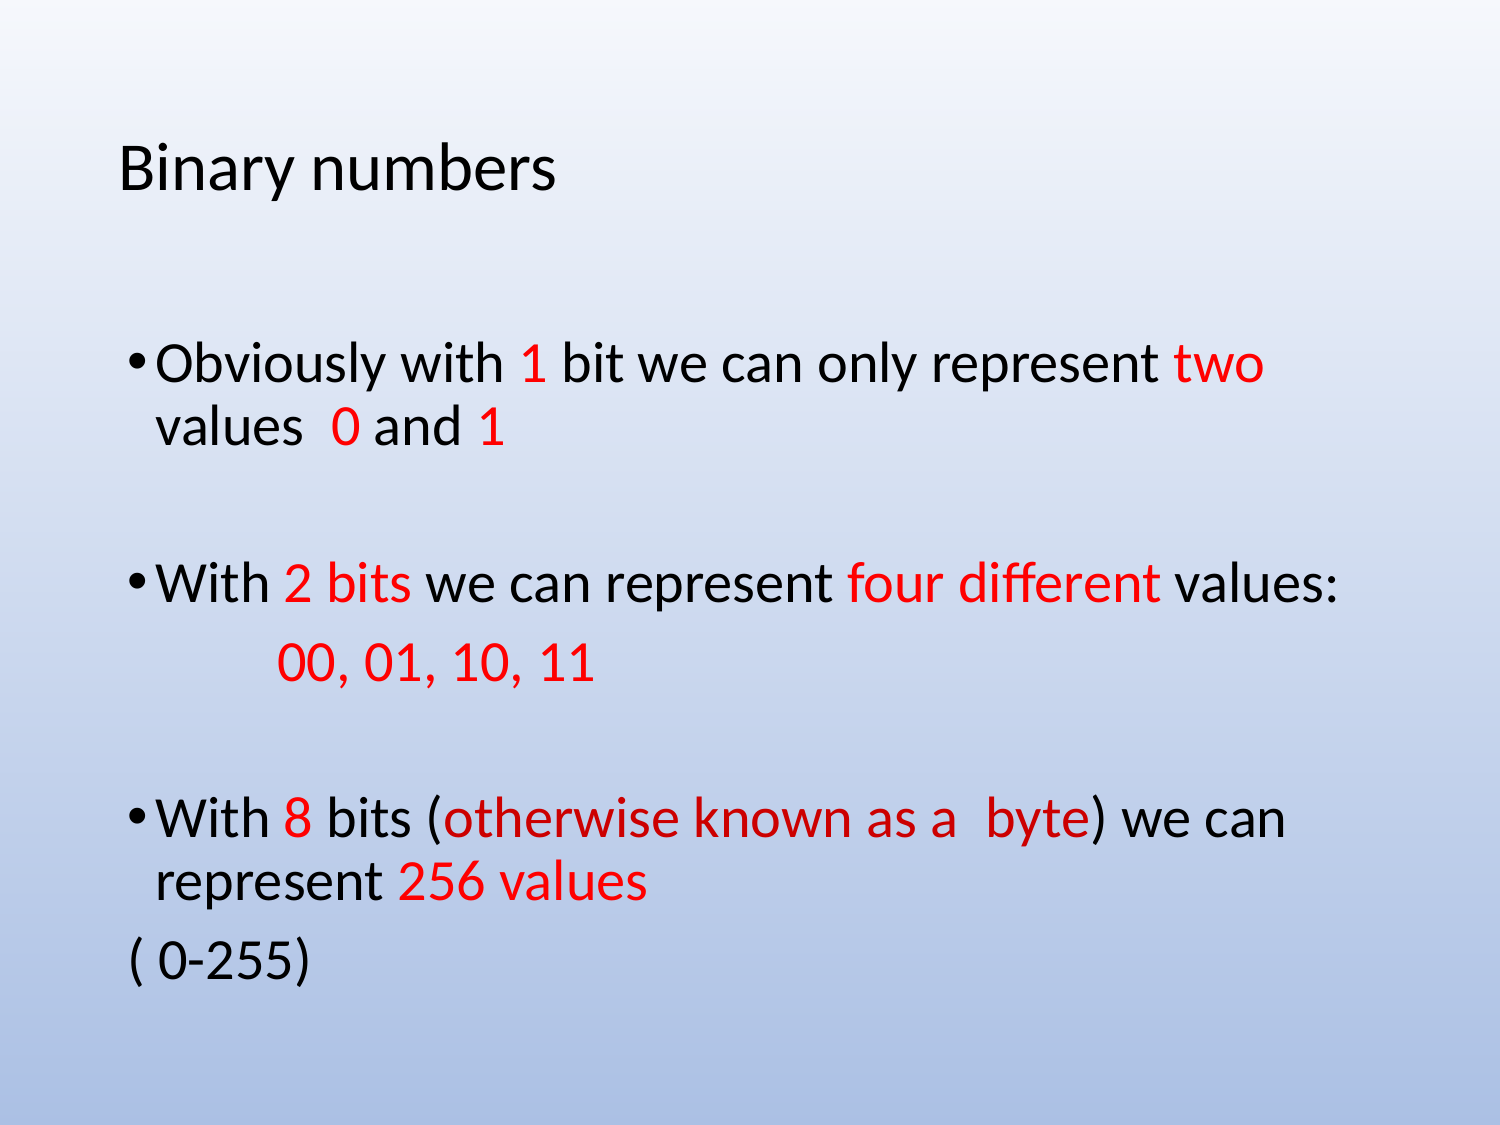

# Binary numbers
Obviously with 1 bit we can only represent two values  0 and 1

With 2 bits we can represent four different values:
	00, 01, 10, 11

With 8 bits (otherwise known as a  byte) we can represent 256 values
( 0-255)